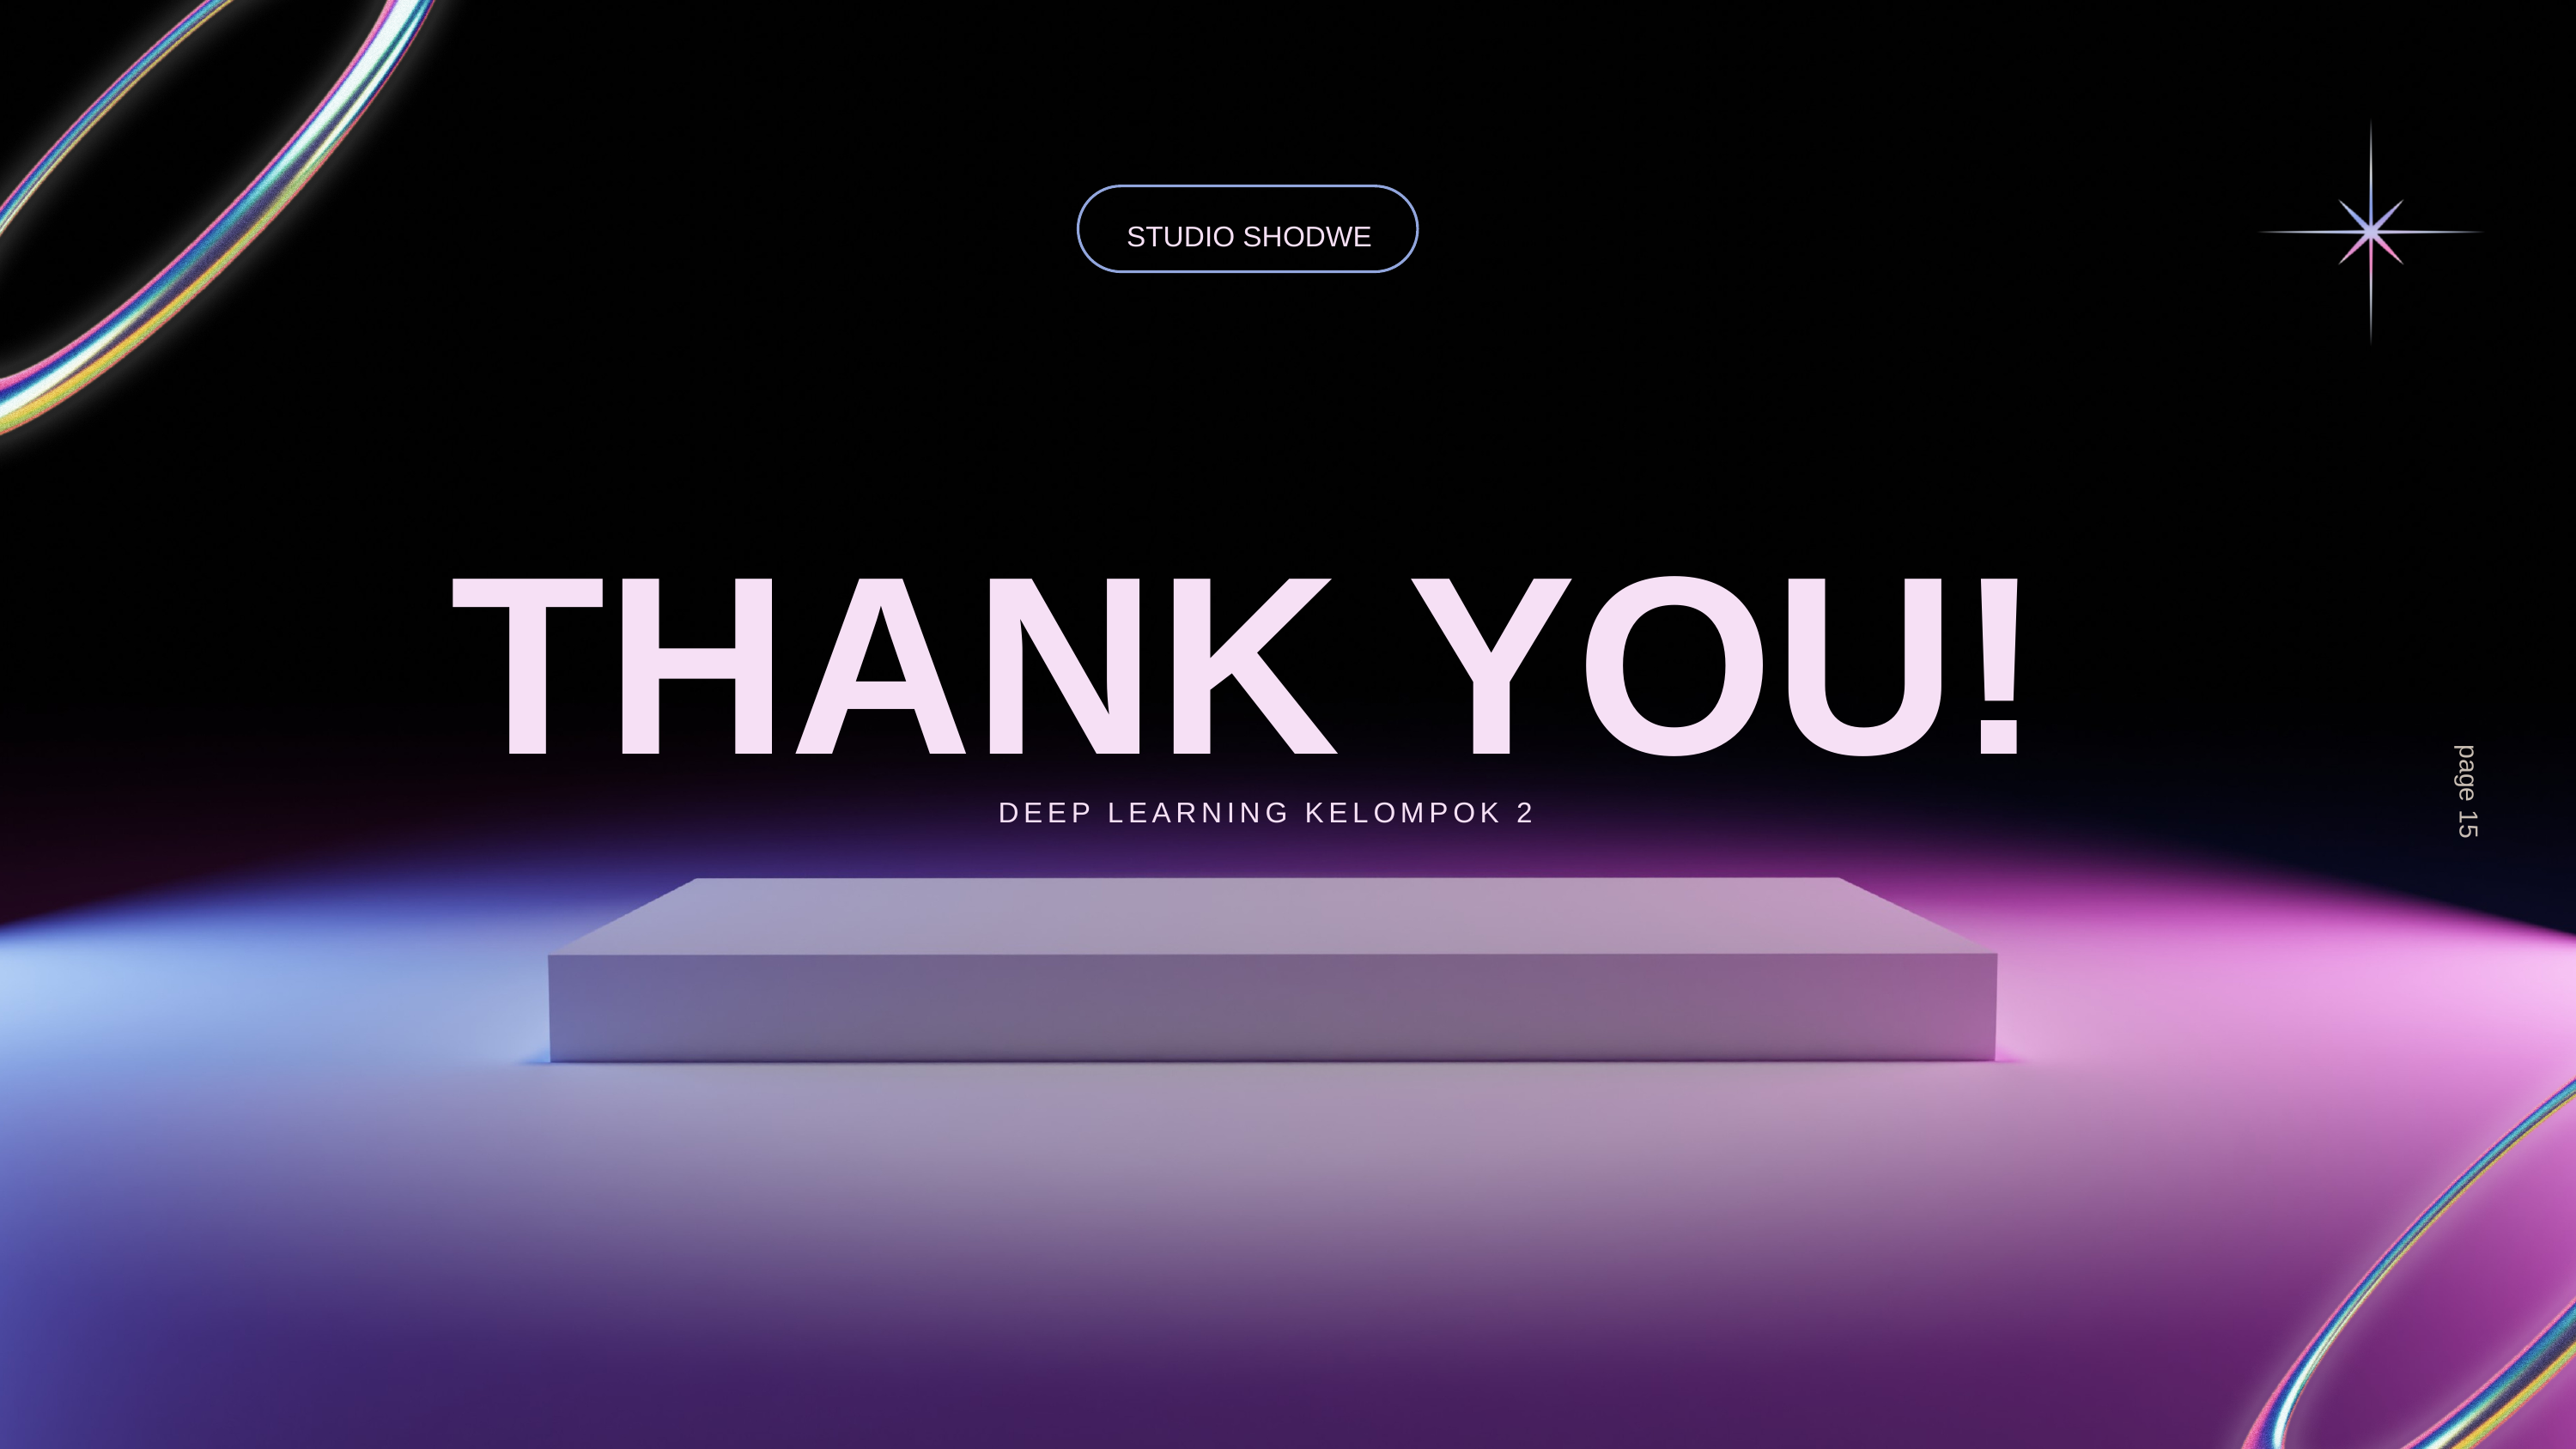

STUDIO SHODWE
THANK YOU!
page 15
DEEP LEARNING KELOMPOK 2